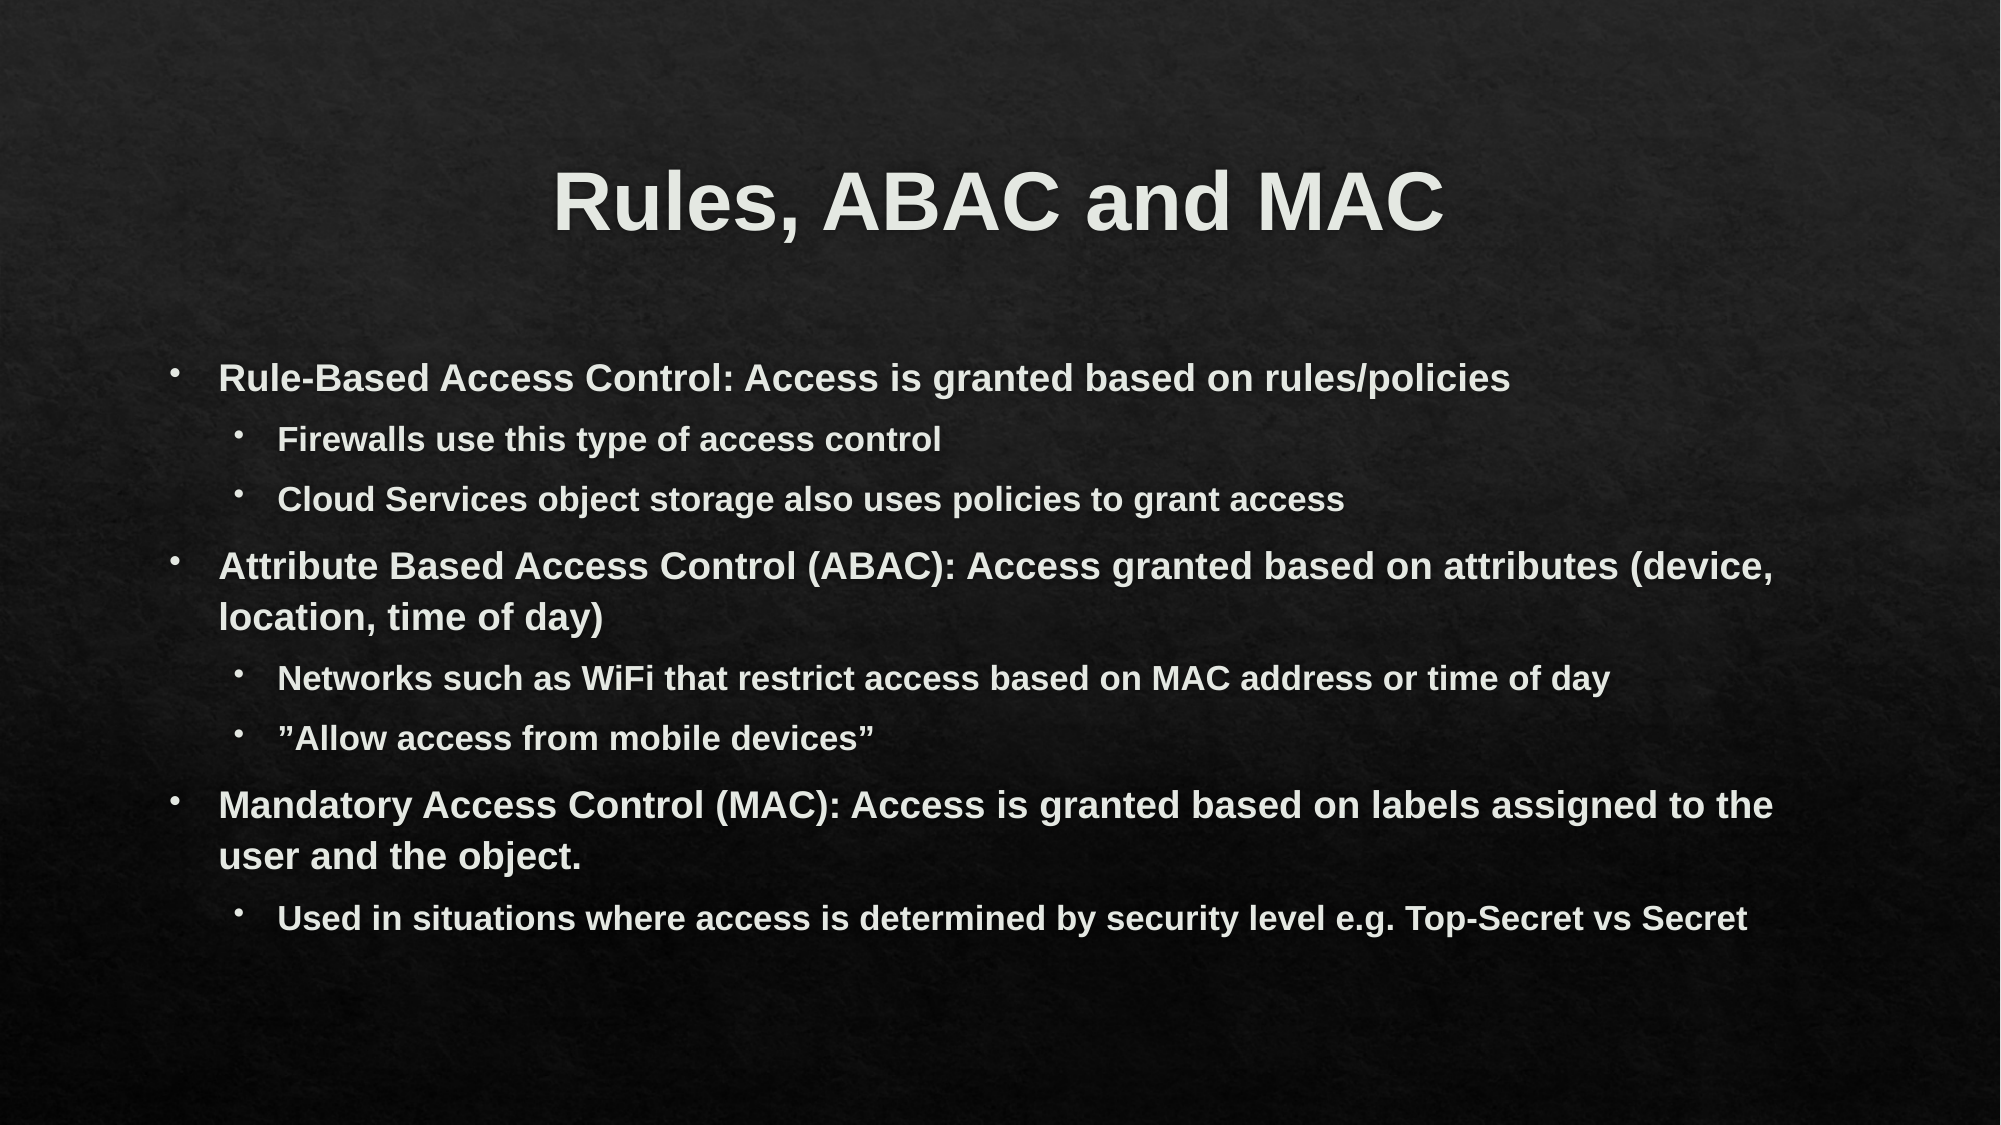

# Rules, ABAC and MAC
Rule-Based Access Control: Access is granted based on rules/policies
Firewalls use this type of access control
Cloud Services object storage also uses policies to grant access
Attribute Based Access Control (ABAC): Access granted based on attributes (device, location, time of day)
Networks such as WiFi that restrict access based on MAC address or time of day
”Allow access from mobile devices”
Mandatory Access Control (MAC): Access is granted based on labels assigned to the user and the object.
Used in situations where access is determined by security level e.g. Top-Secret vs Secret